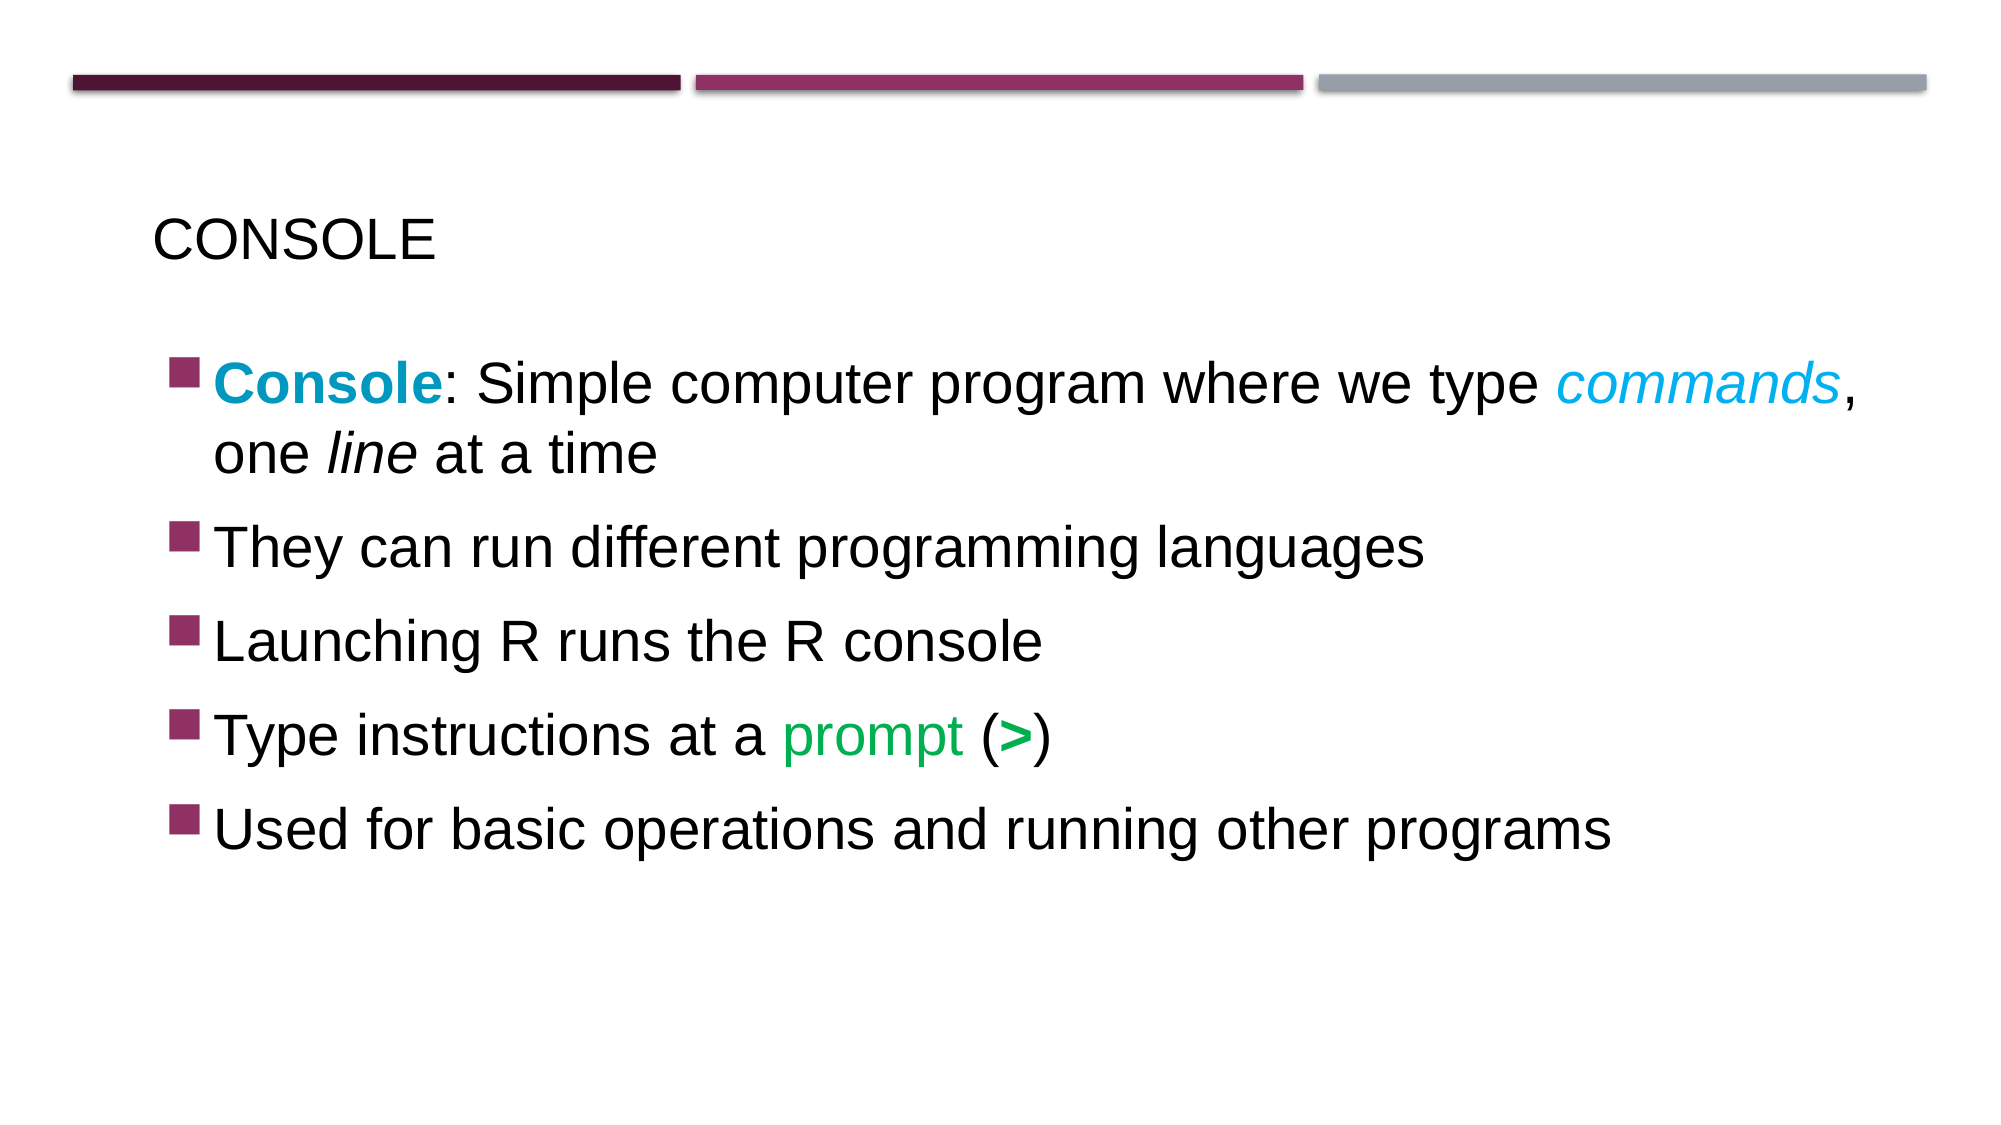

# Console
Console: Simple computer program where we type commands, one line at a time
They can run different programming languages
Launching R runs the R console
Type instructions at a prompt (>)
Used for basic operations and running other programs